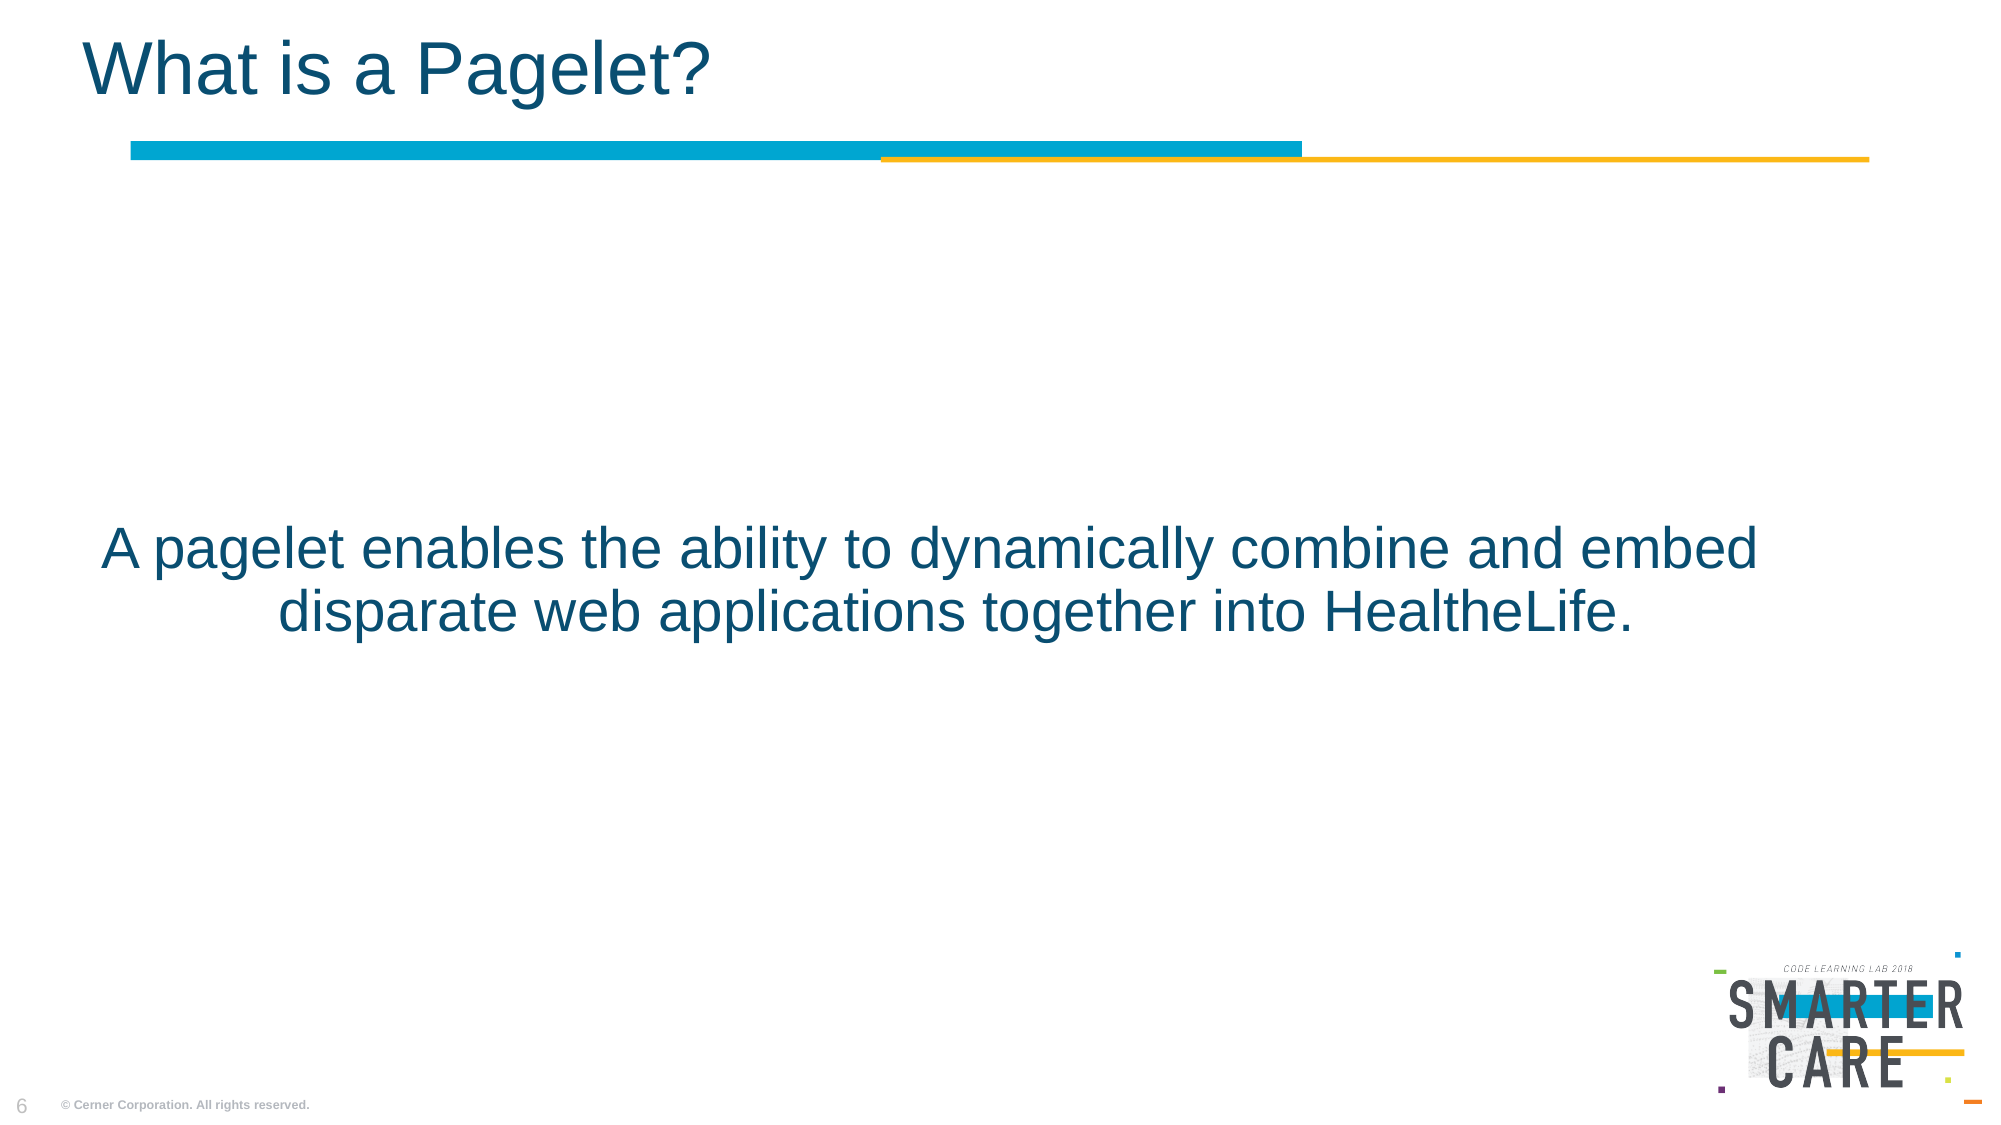

# What is a Pagelet?
A pagelet enables the ability to dynamically combine and embed disparate web applications together into HealtheLife.